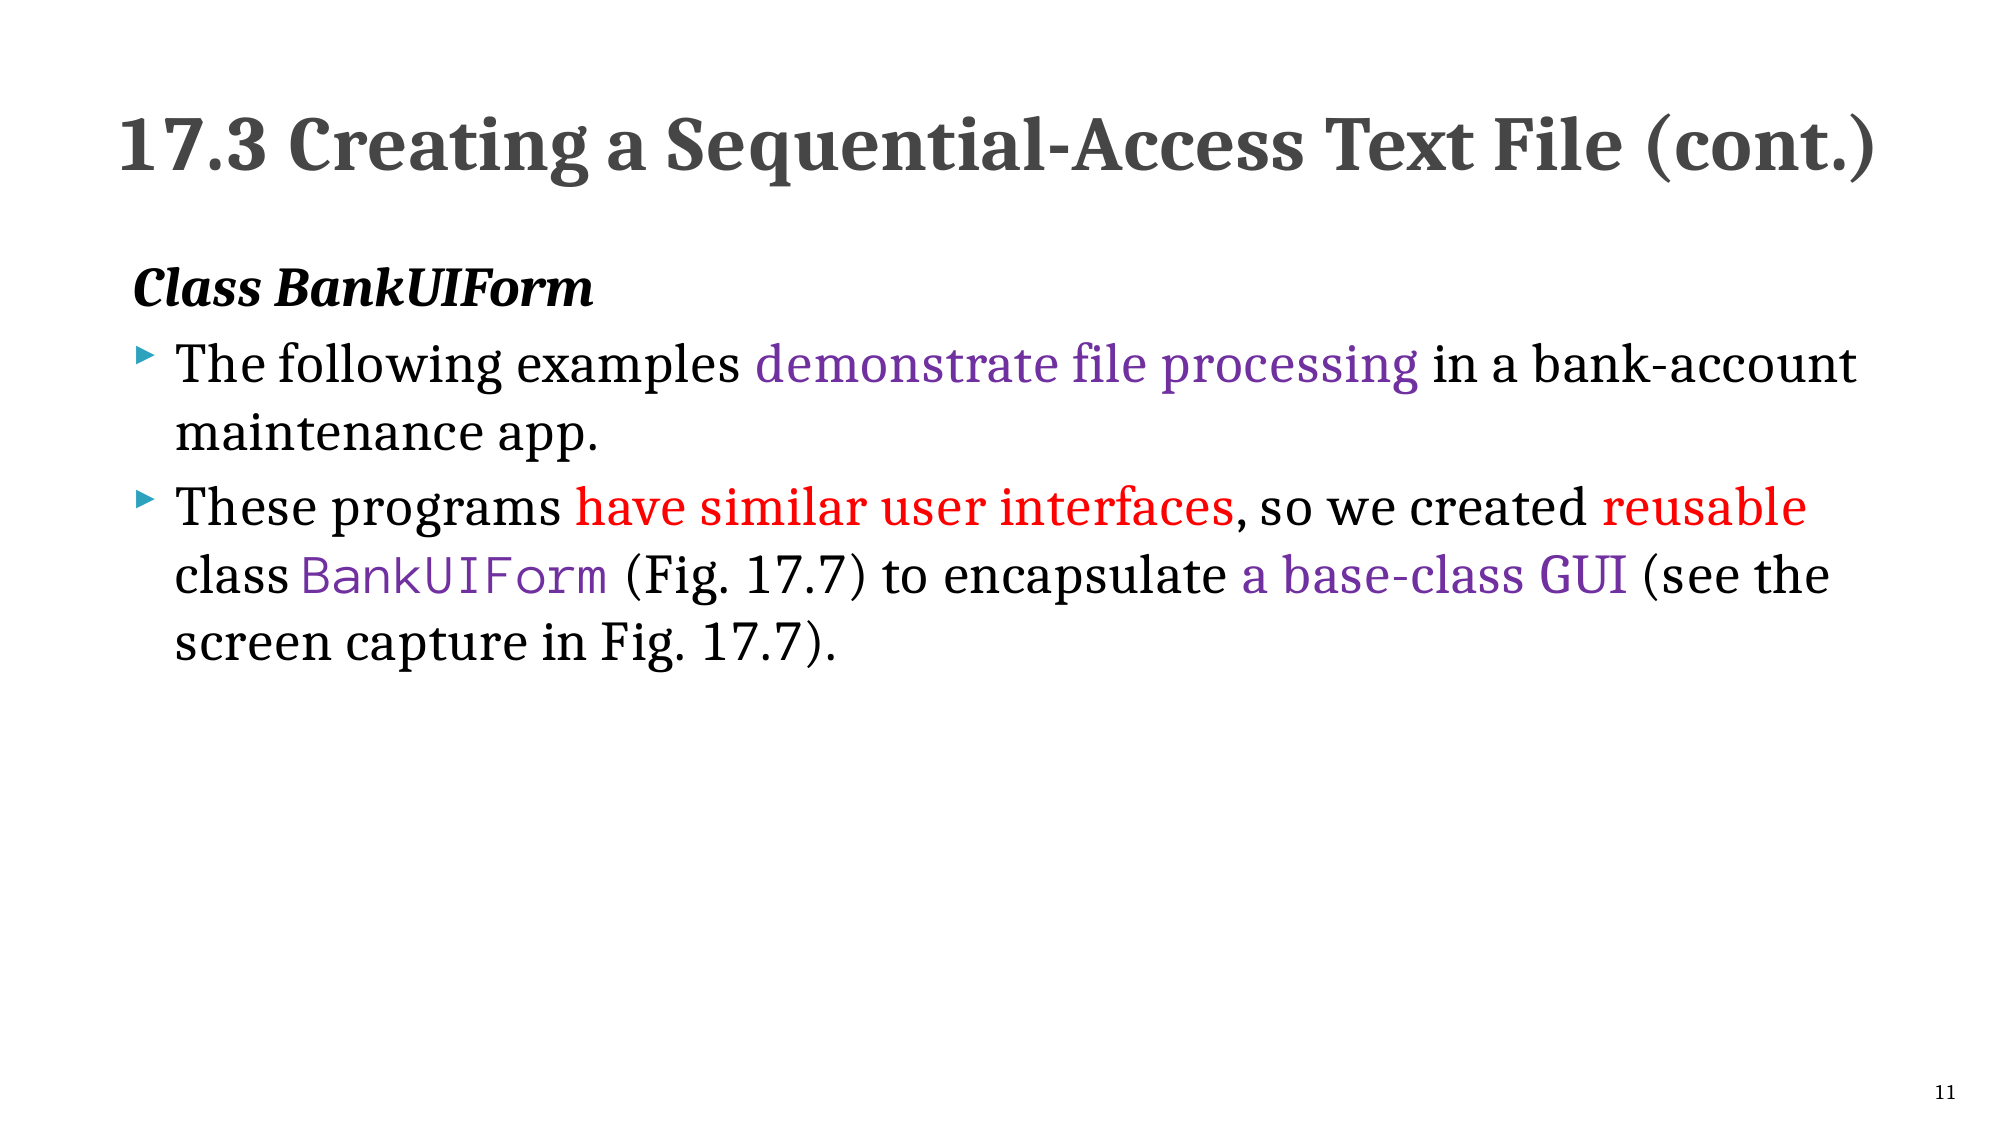

# 17.3 Creating a Sequential-Access Text File (cont.)
Class BankUIForm
The following examples demonstrate file processing in a bank-account maintenance app.
These programs have similar user interfaces, so we created reusable class BankUIForm (Fig. 17.7) to encapsulate a base-class GUI (see the screen capture in Fig. 17.7).
11